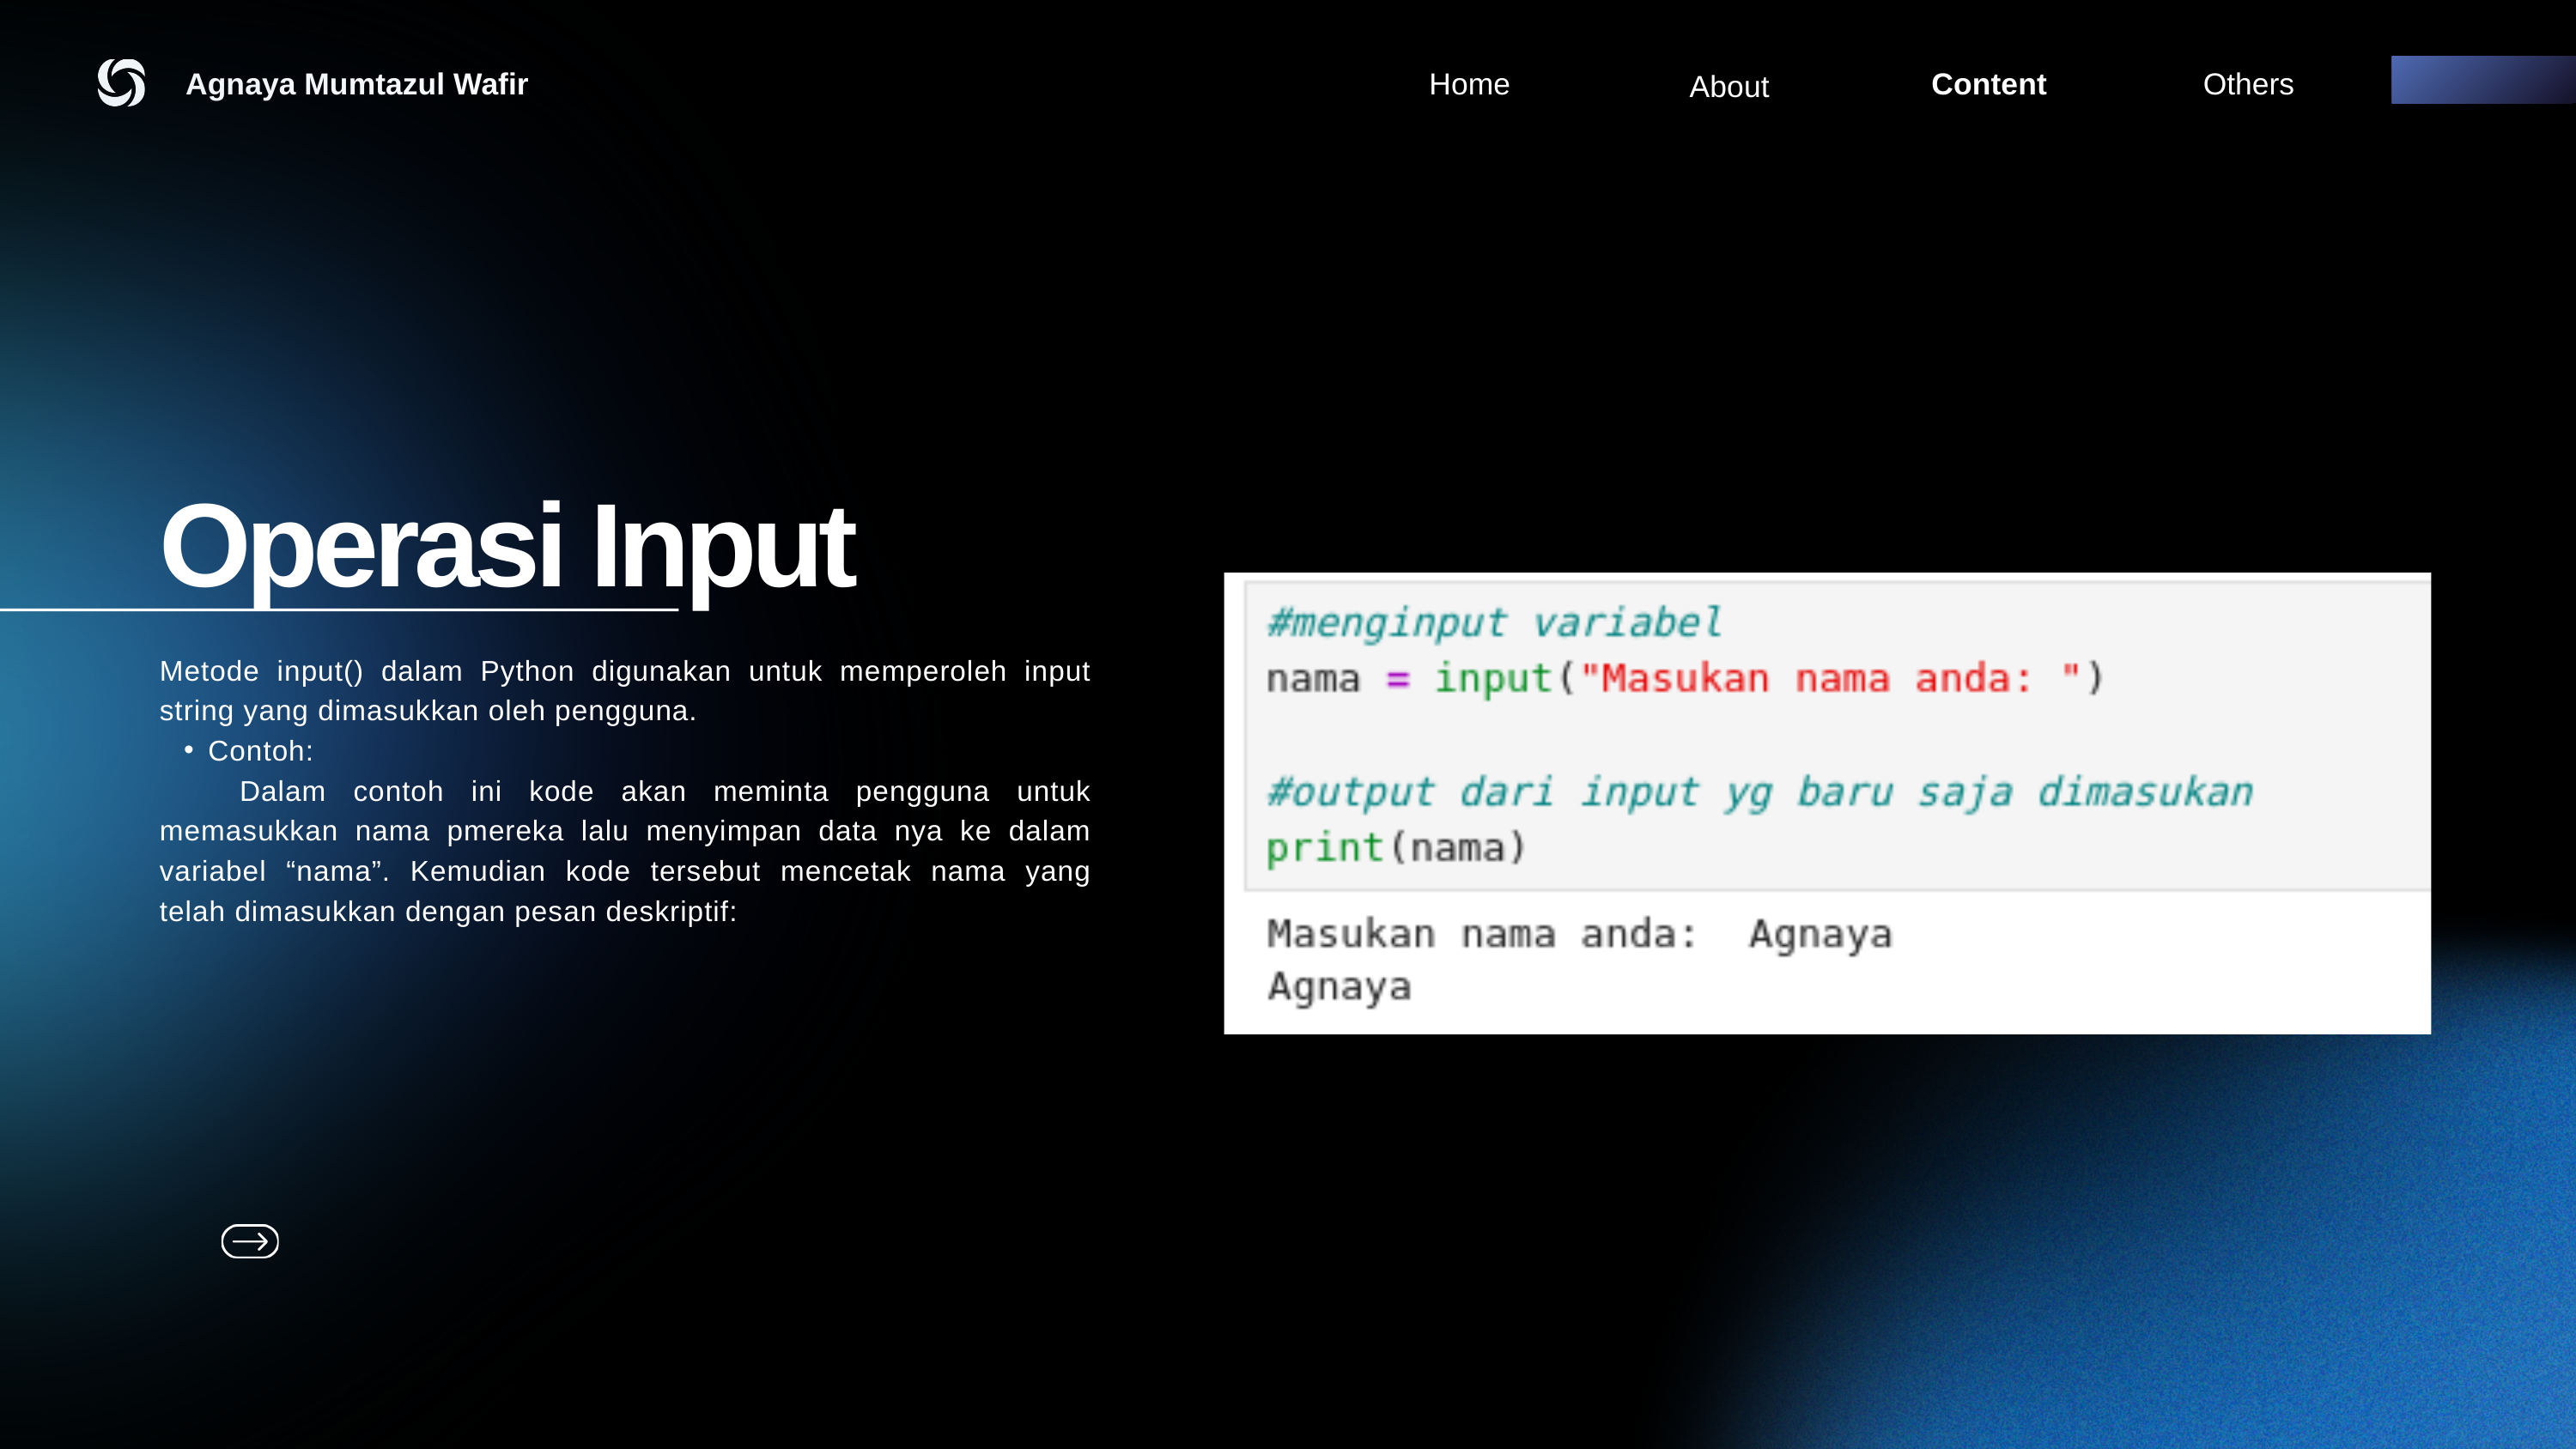

Agnaya Mumtazul Wafir
Home
Content
Others

About
Operasi Input

Metode input() dalam Python digunakan untuk memperoleh input string yang dimasukkan oleh pengguna.
Contoh:
   Dalam contoh ini kode akan meminta pengguna untuk memasukkan nama pmereka lalu menyimpan data nya ke dalam variabel “nama”. Kemudian kode tersebut mencetak nama yang telah dimasukkan dengan pesan deskriptif: